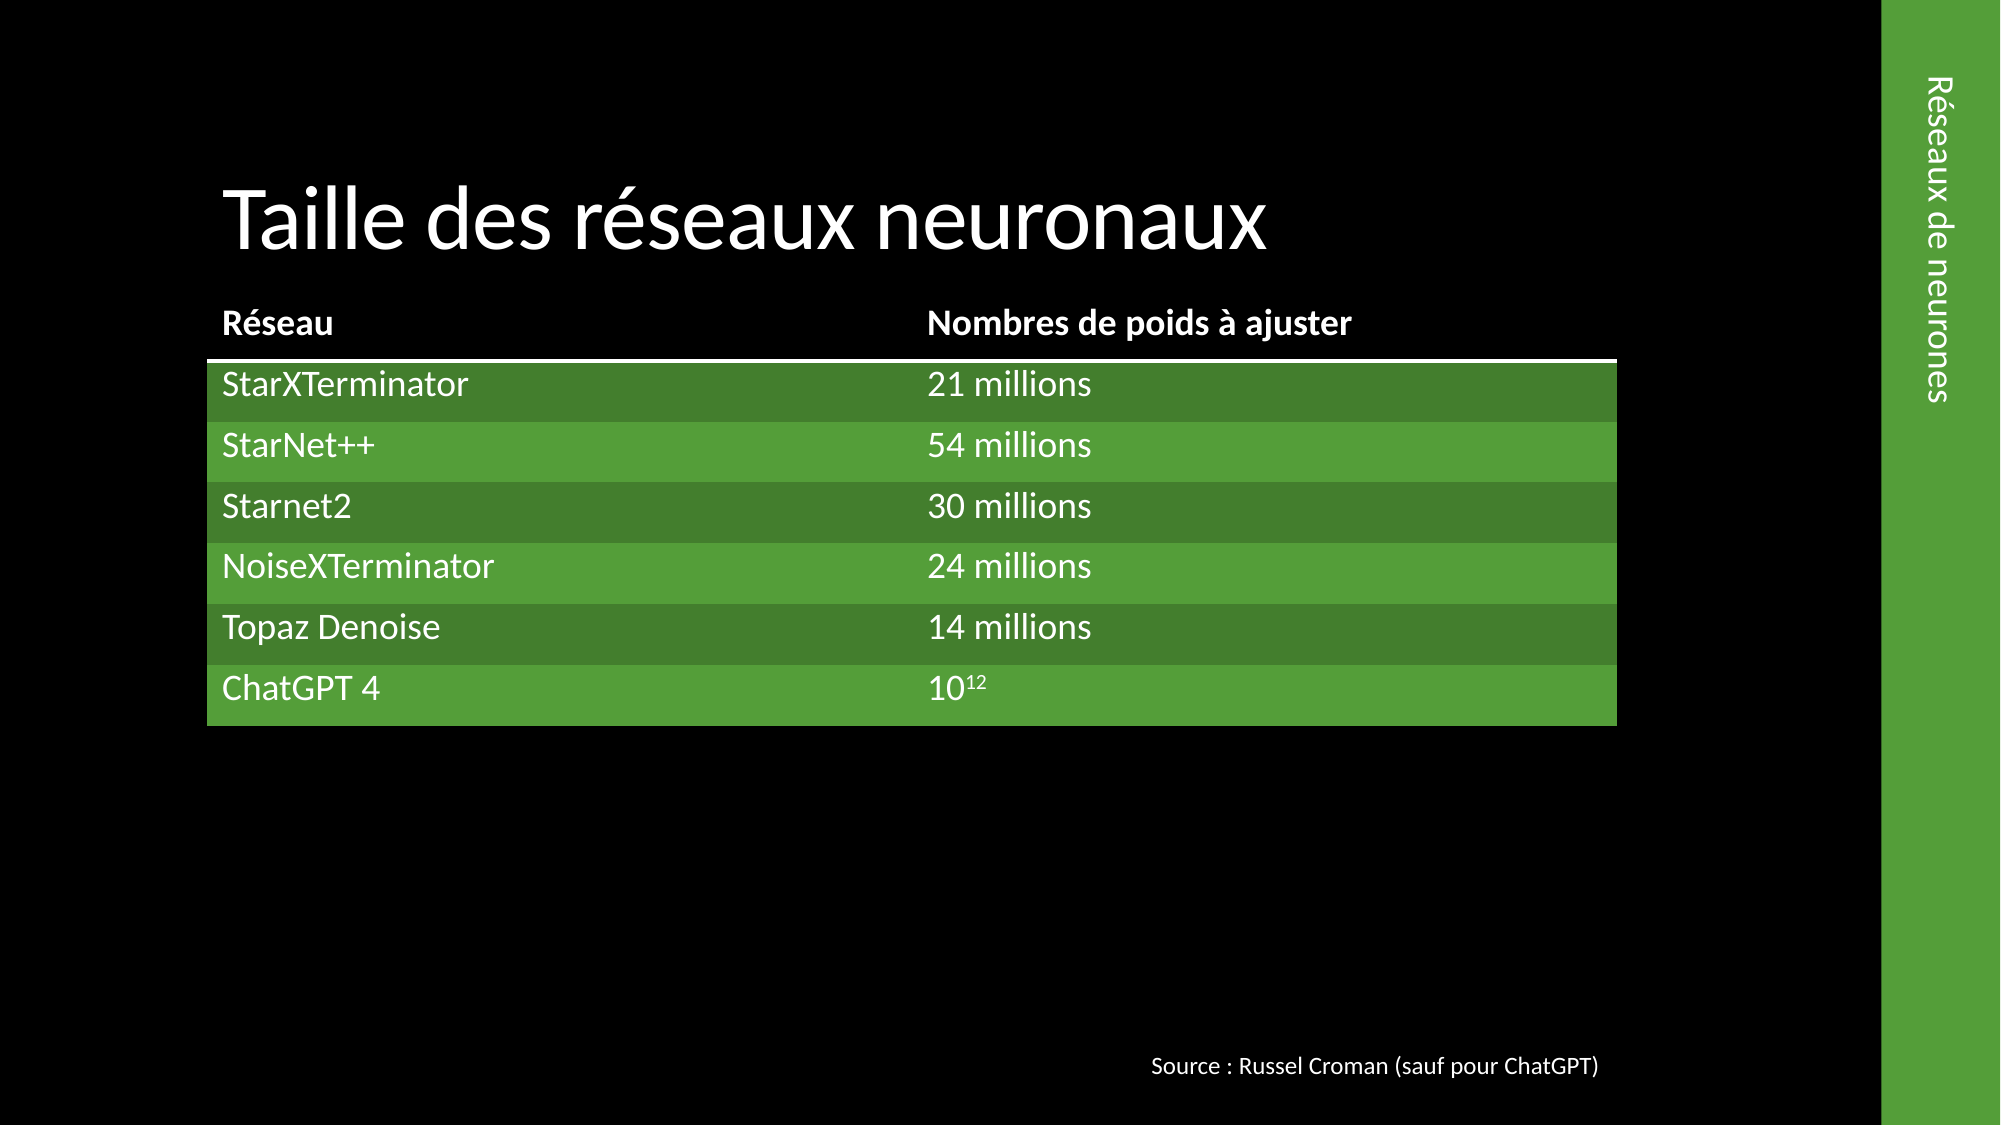

# Taille des réseaux neuronaux
| Réseau | Nombres de poids à ajuster |
| --- | --- |
| StarXTerminator | 21 millions |
| StarNet++ | 54 millions |
| Starnet2 | 30 millions |
| NoiseXTerminator | 24 millions |
| Topaz Denoise | 14 millions |
| ChatGPT 4 | 1012 |
Réseaux de neurones
Source : Russel Croman (sauf pour ChatGPT)